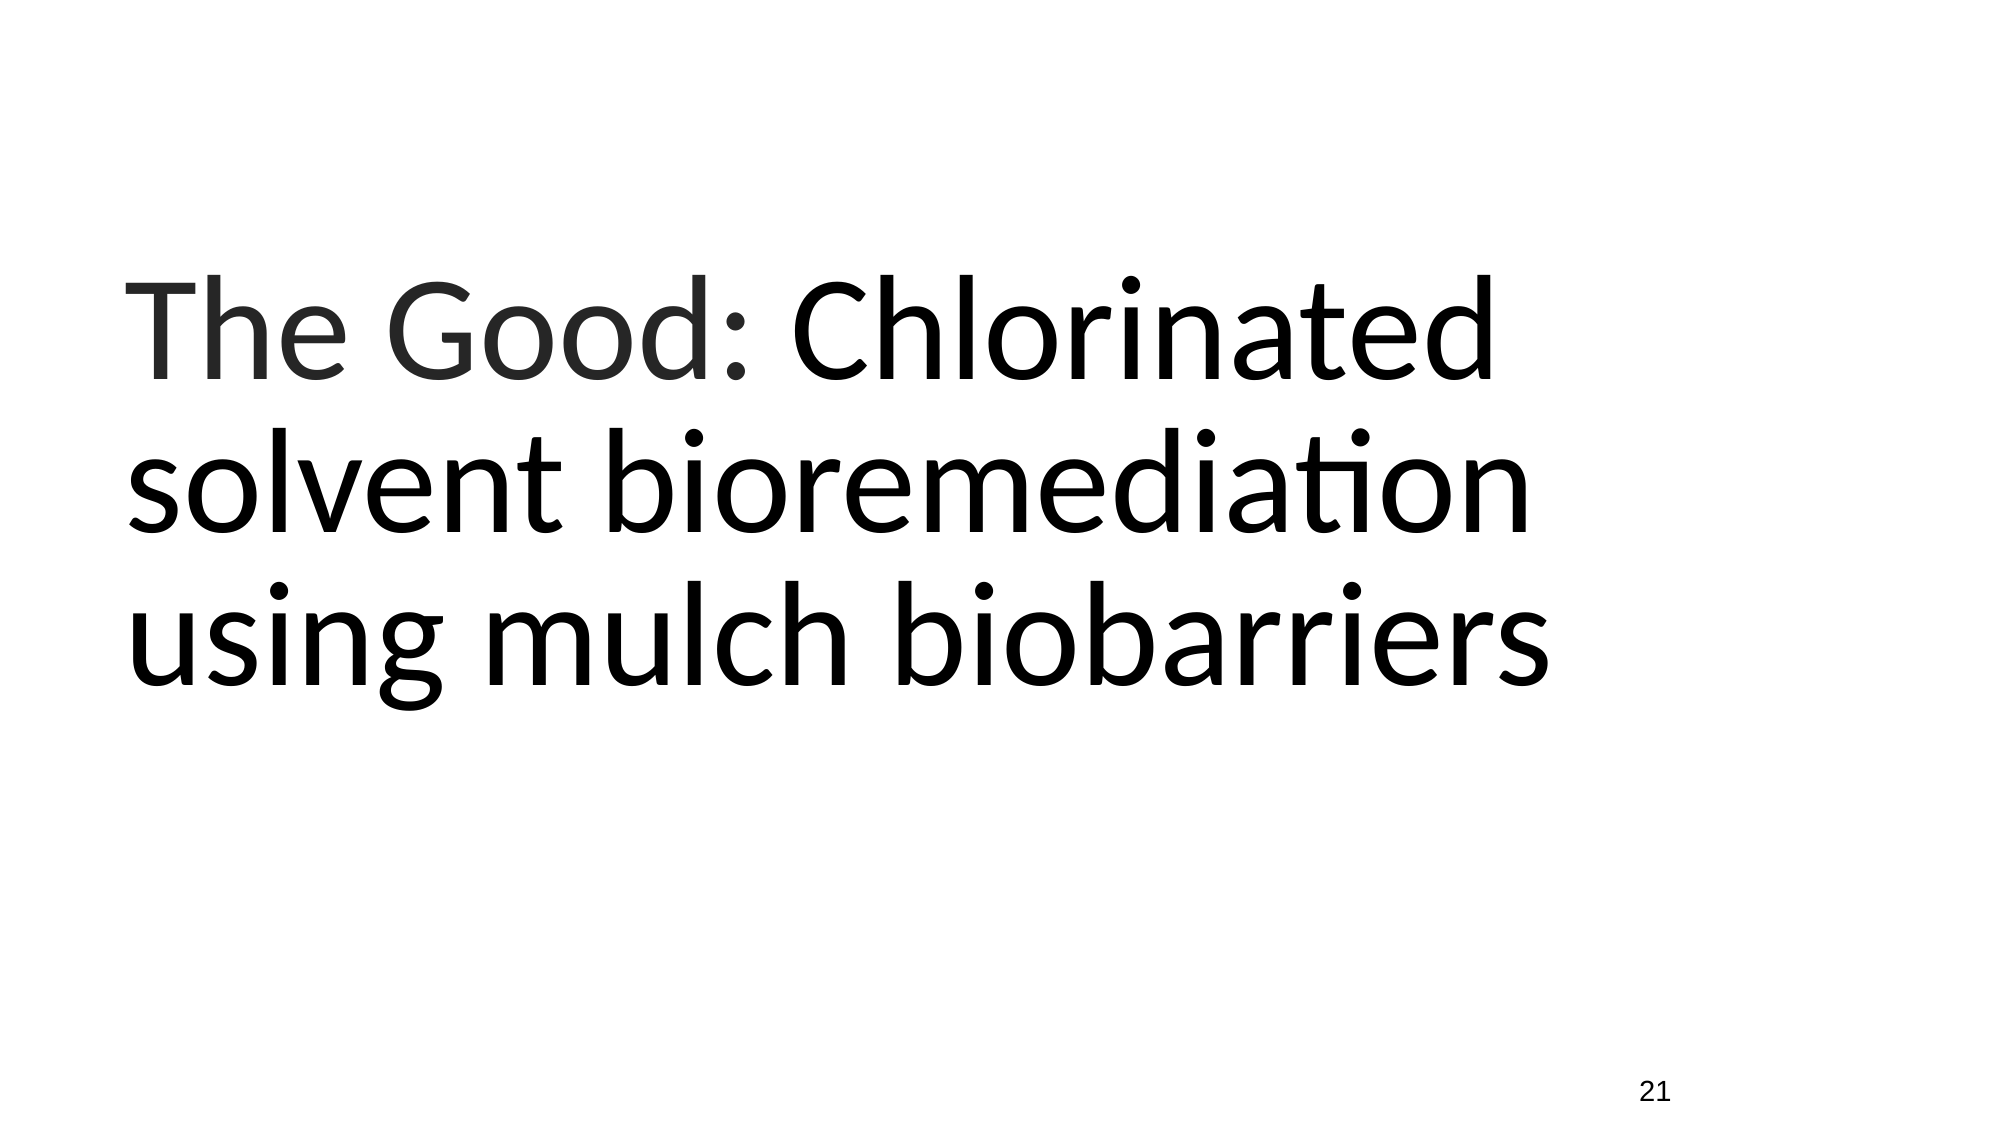

# The Good: Chlorinated solvent bioremediation using mulch biobarriers

21